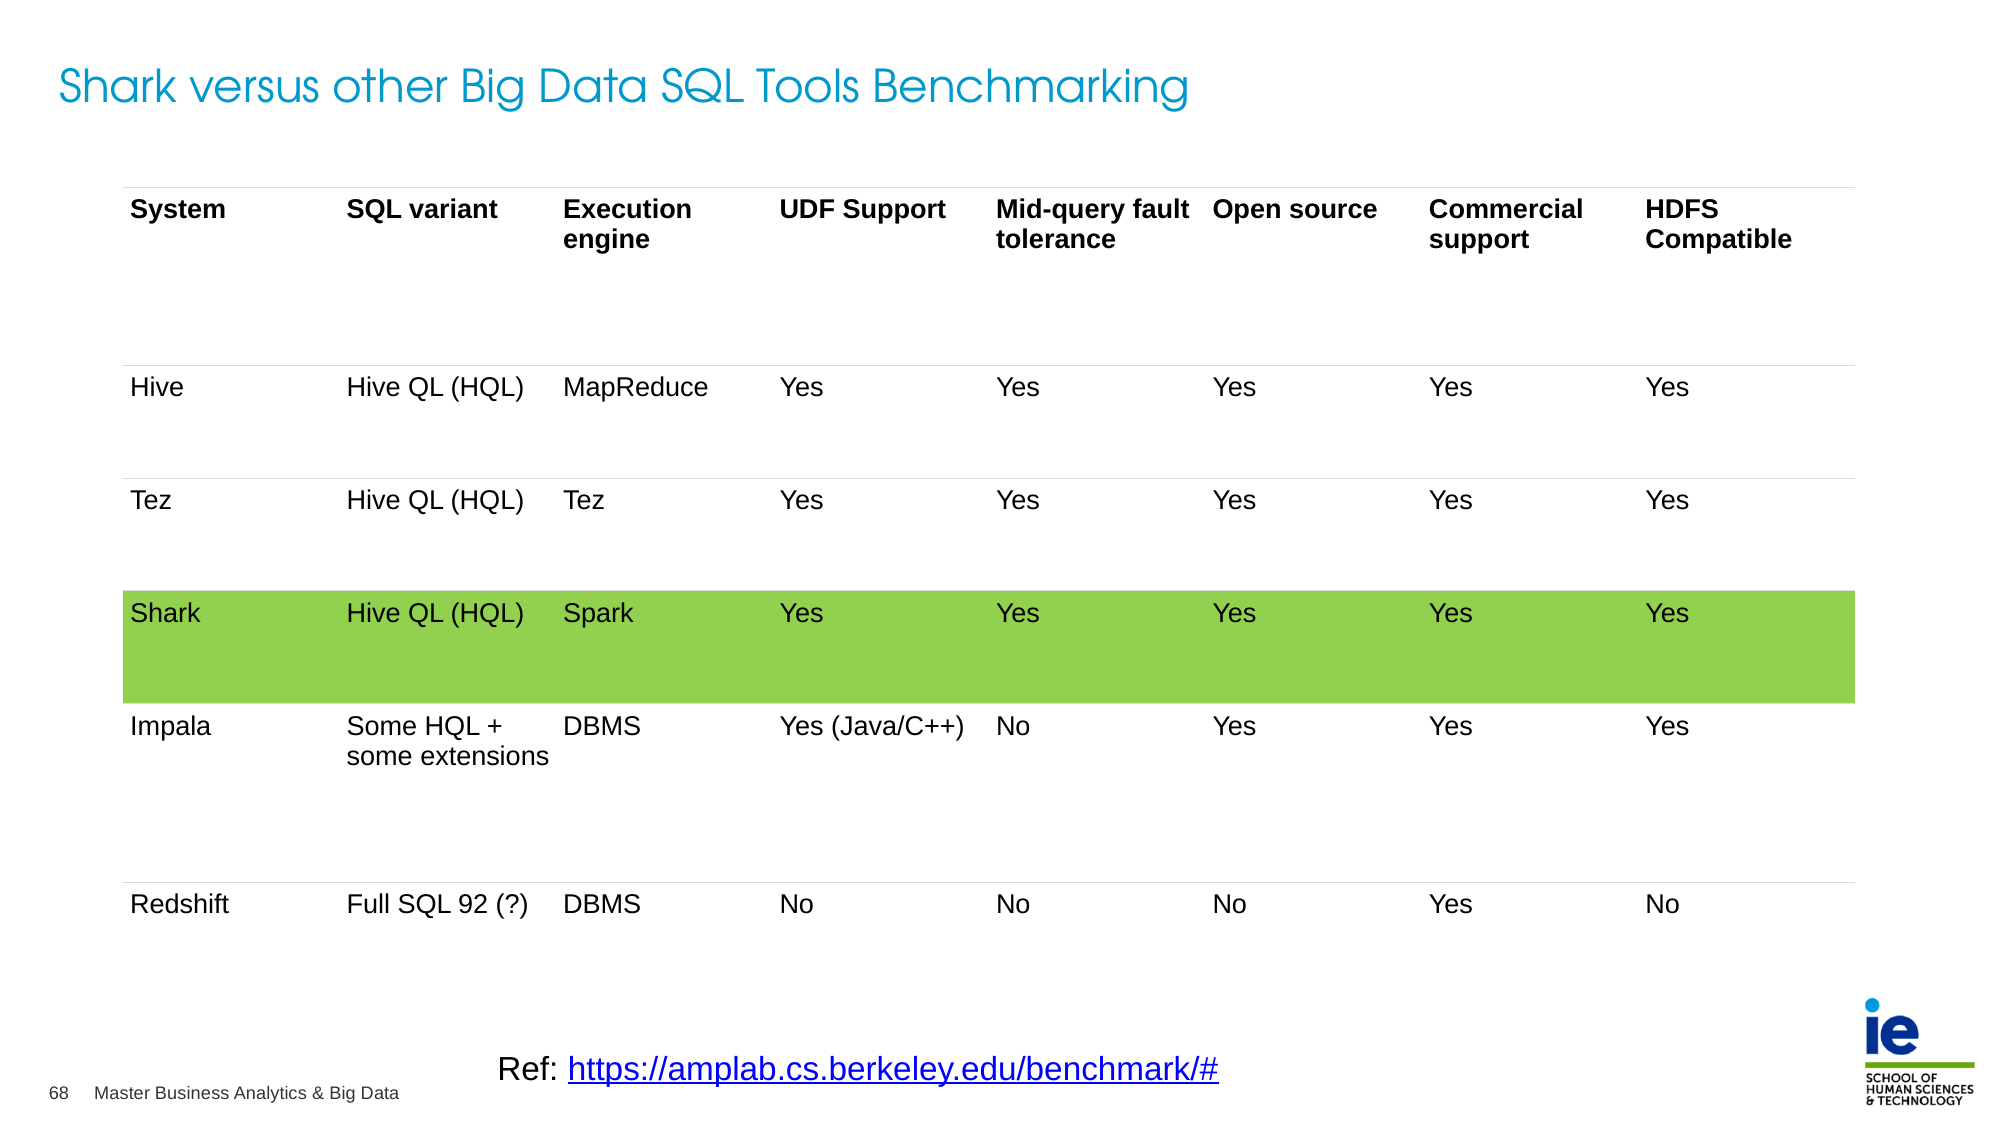

Shark versus other Big Data SQL Tools Benchmarking
| System | SQL variant | Execution engine | UDF Support | Mid-query fault tolerance | Open source | Commercial support | HDFS Compatible |
| --- | --- | --- | --- | --- | --- | --- | --- |
| Hive | Hive QL (HQL) | MapReduce | Yes | Yes | Yes | Yes | Yes |
| Tez | Hive QL (HQL) | Tez | Yes | Yes | Yes | Yes | Yes |
| Shark | Hive QL (HQL) | Spark | Yes | Yes | Yes | Yes | Yes |
| Impala | Some HQL + some extensions | DBMS | Yes (Java/C++) | No | Yes | Yes | Yes |
| Redshift | Full SQL 92 (?) | DBMS | No | No | No | Yes | No |

Ref: https://amplab.cs.berkeley.edu/benchmark/#